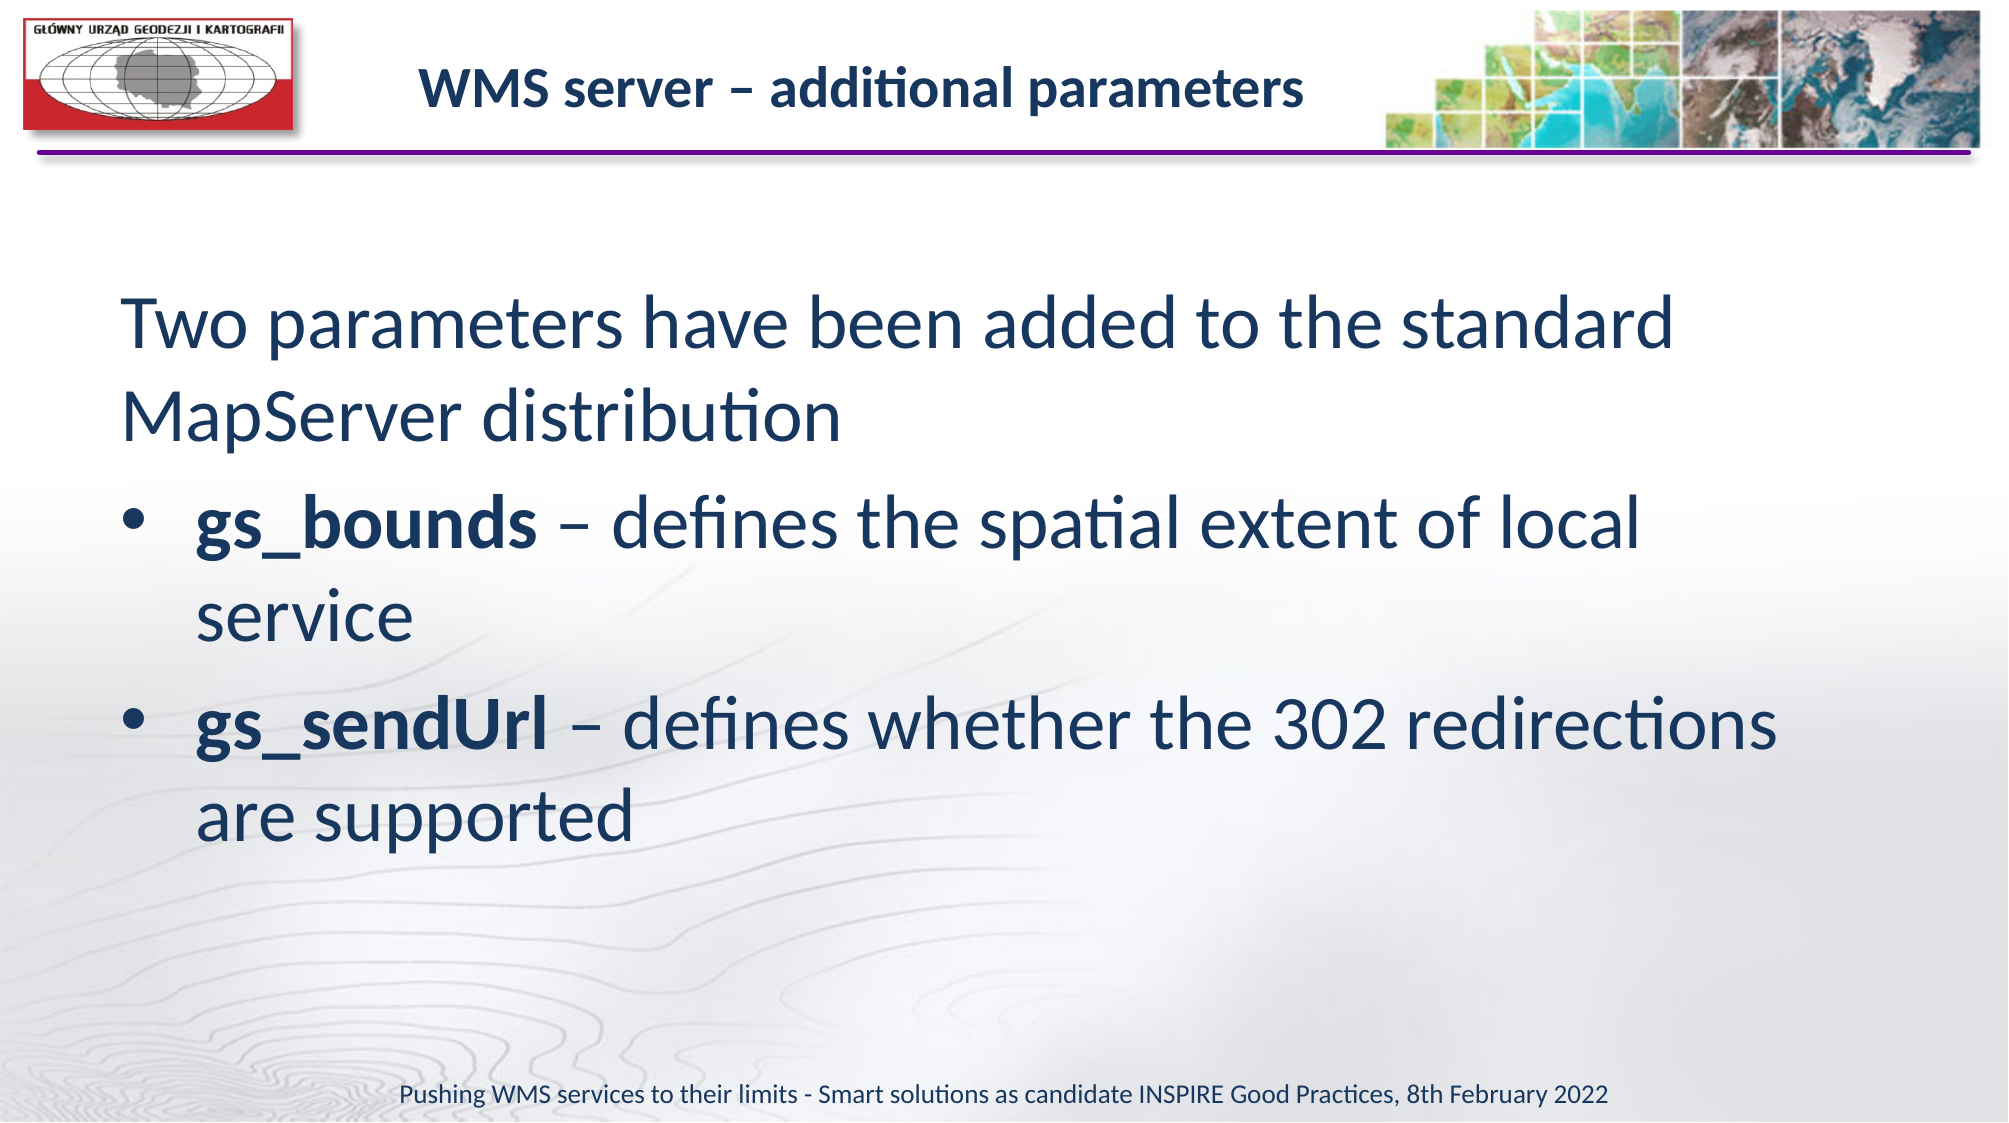

# WMS server – additional parameters
Two parameters have been added to the standard MapServer distribution
gs_bounds – defines the spatial extent of local service
gs_sendUrl – defines whether the 302 redirections are supported
Pushing WMS services to their limits - Smart solutions as candidate INSPIRE Good Practices, 8th February 2022